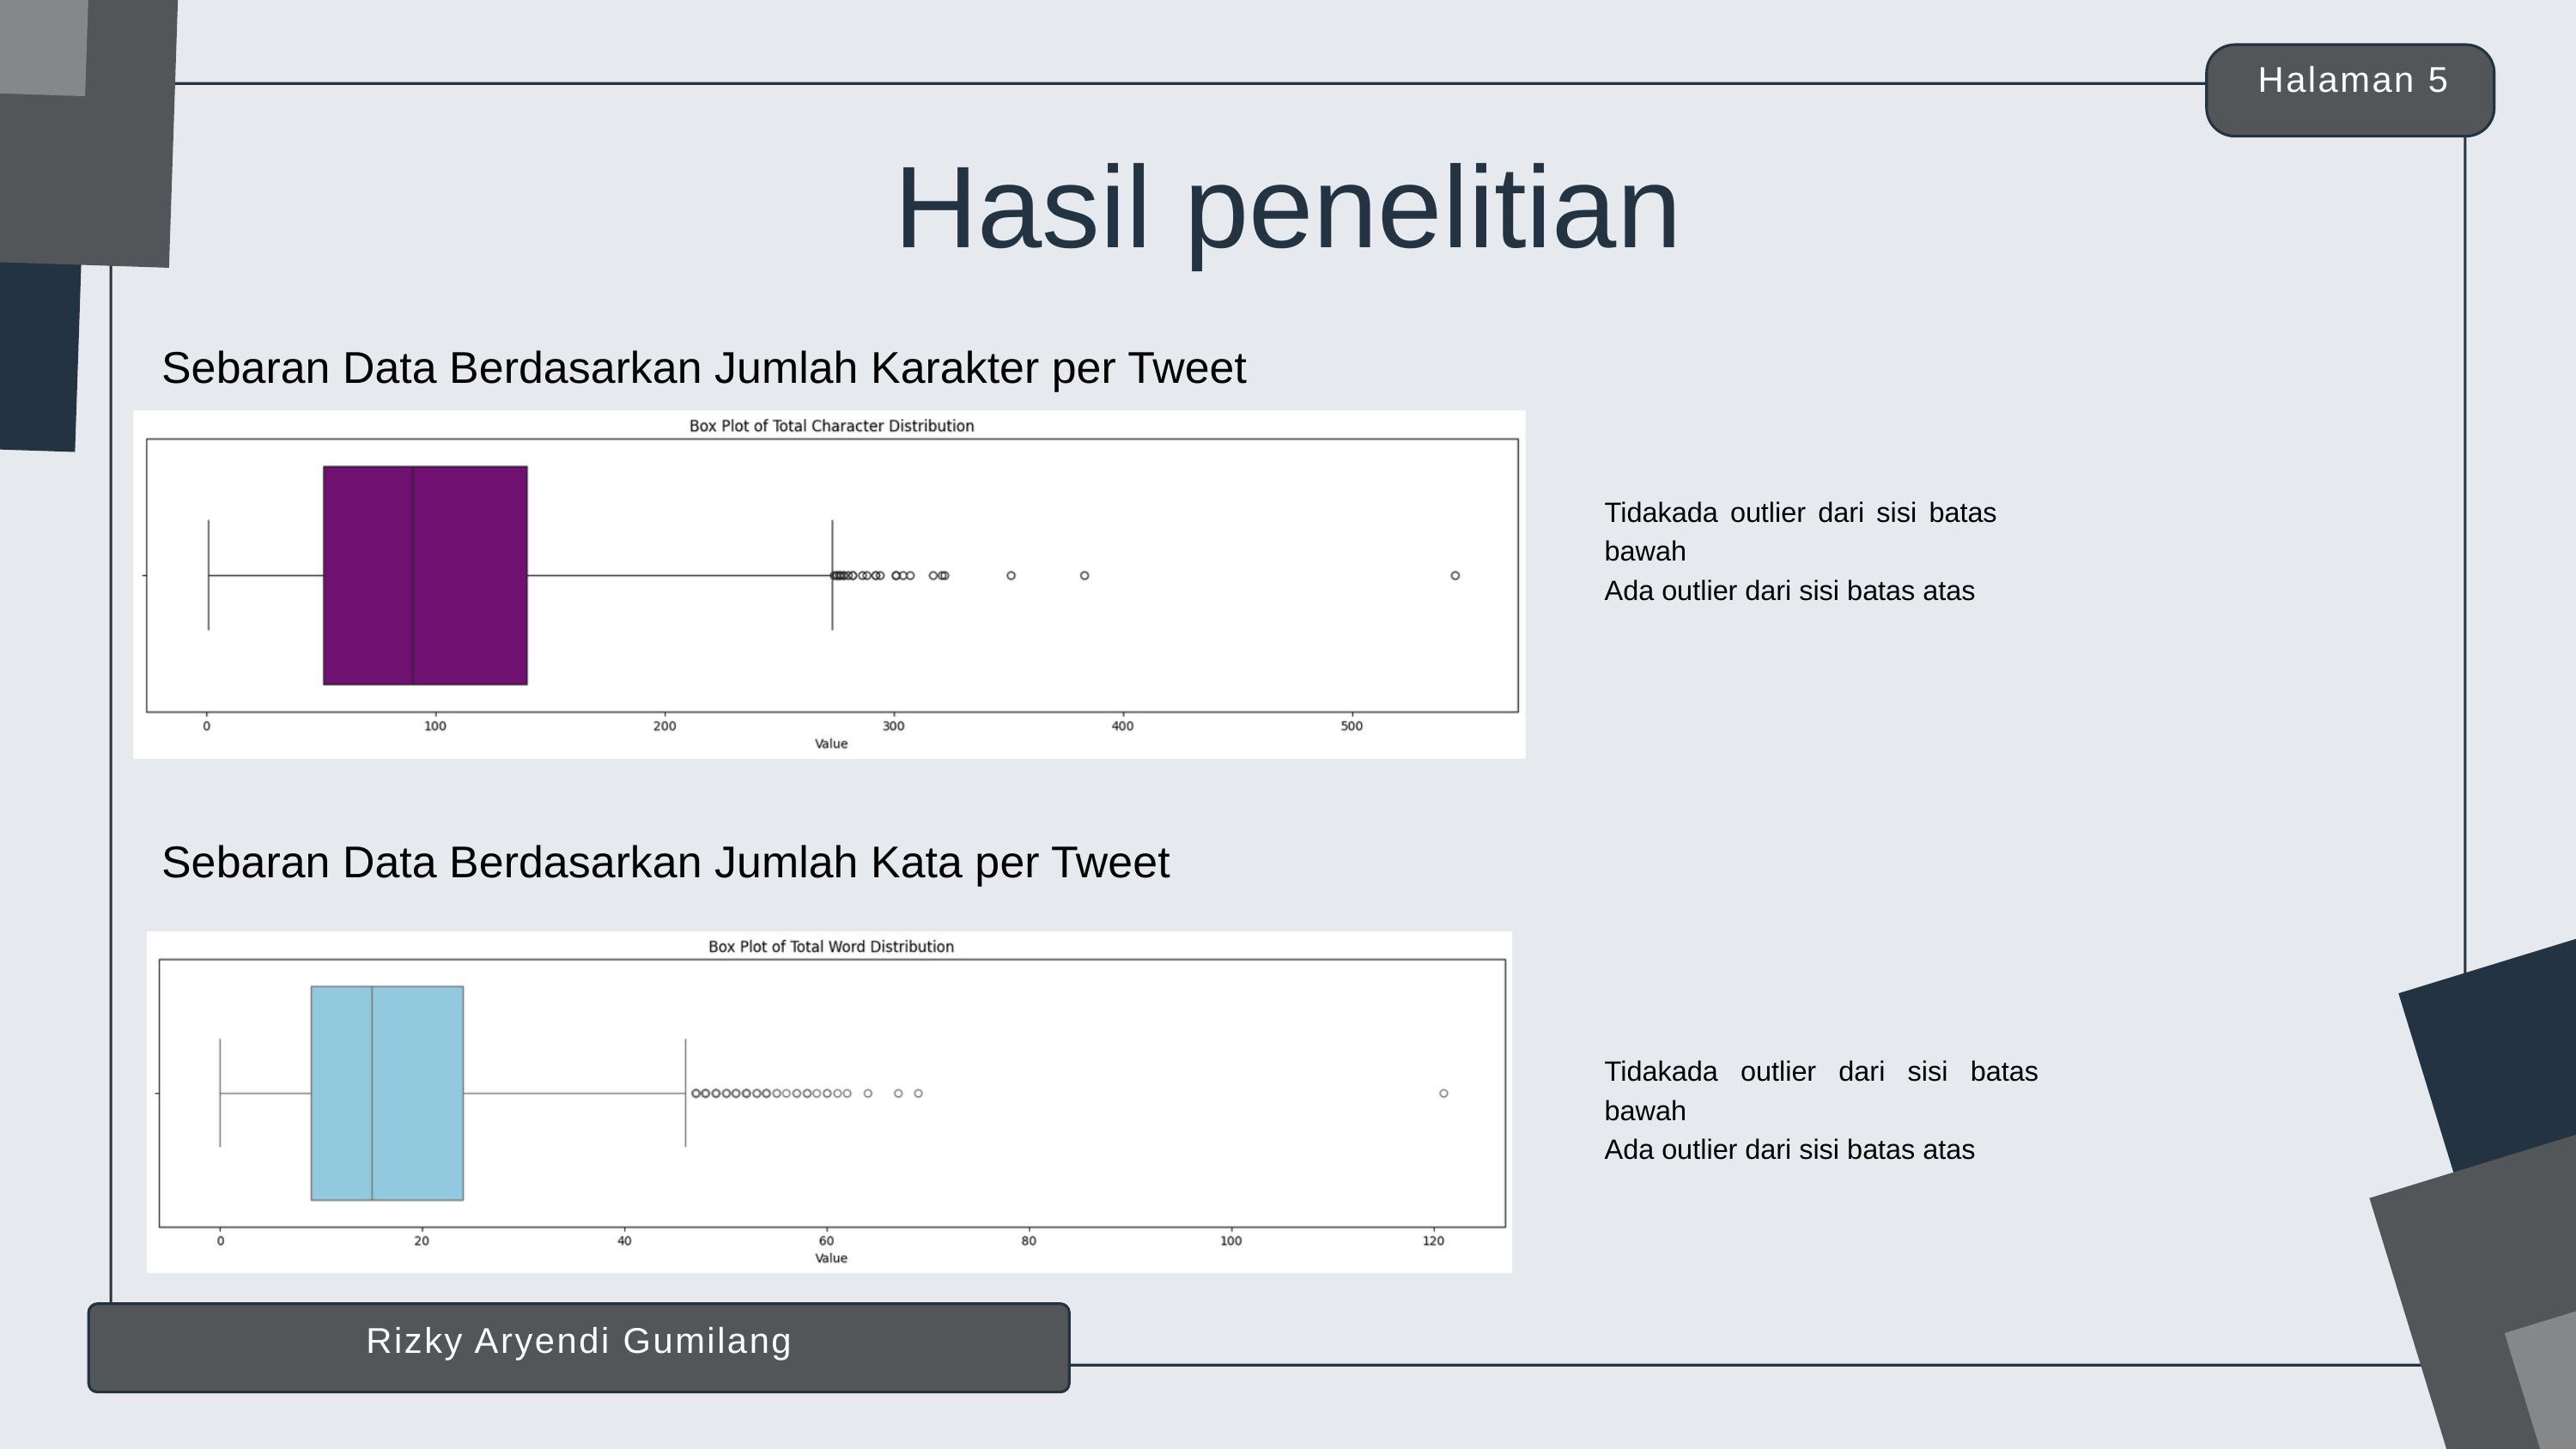

Halaman 5

Hasil penelitian
Sebaran Data Berdasarkan Jumlah Karakter per Tweet

Tidakada outlier dari sisi batas bawah
Ada outlier dari sisi batas atas

Sebaran Data Berdasarkan Jumlah Kata per Tweet

Tidakada outlier dari sisi batas bawah
Ada outlier dari sisi batas atas

Rizky Aryendi Gumilang